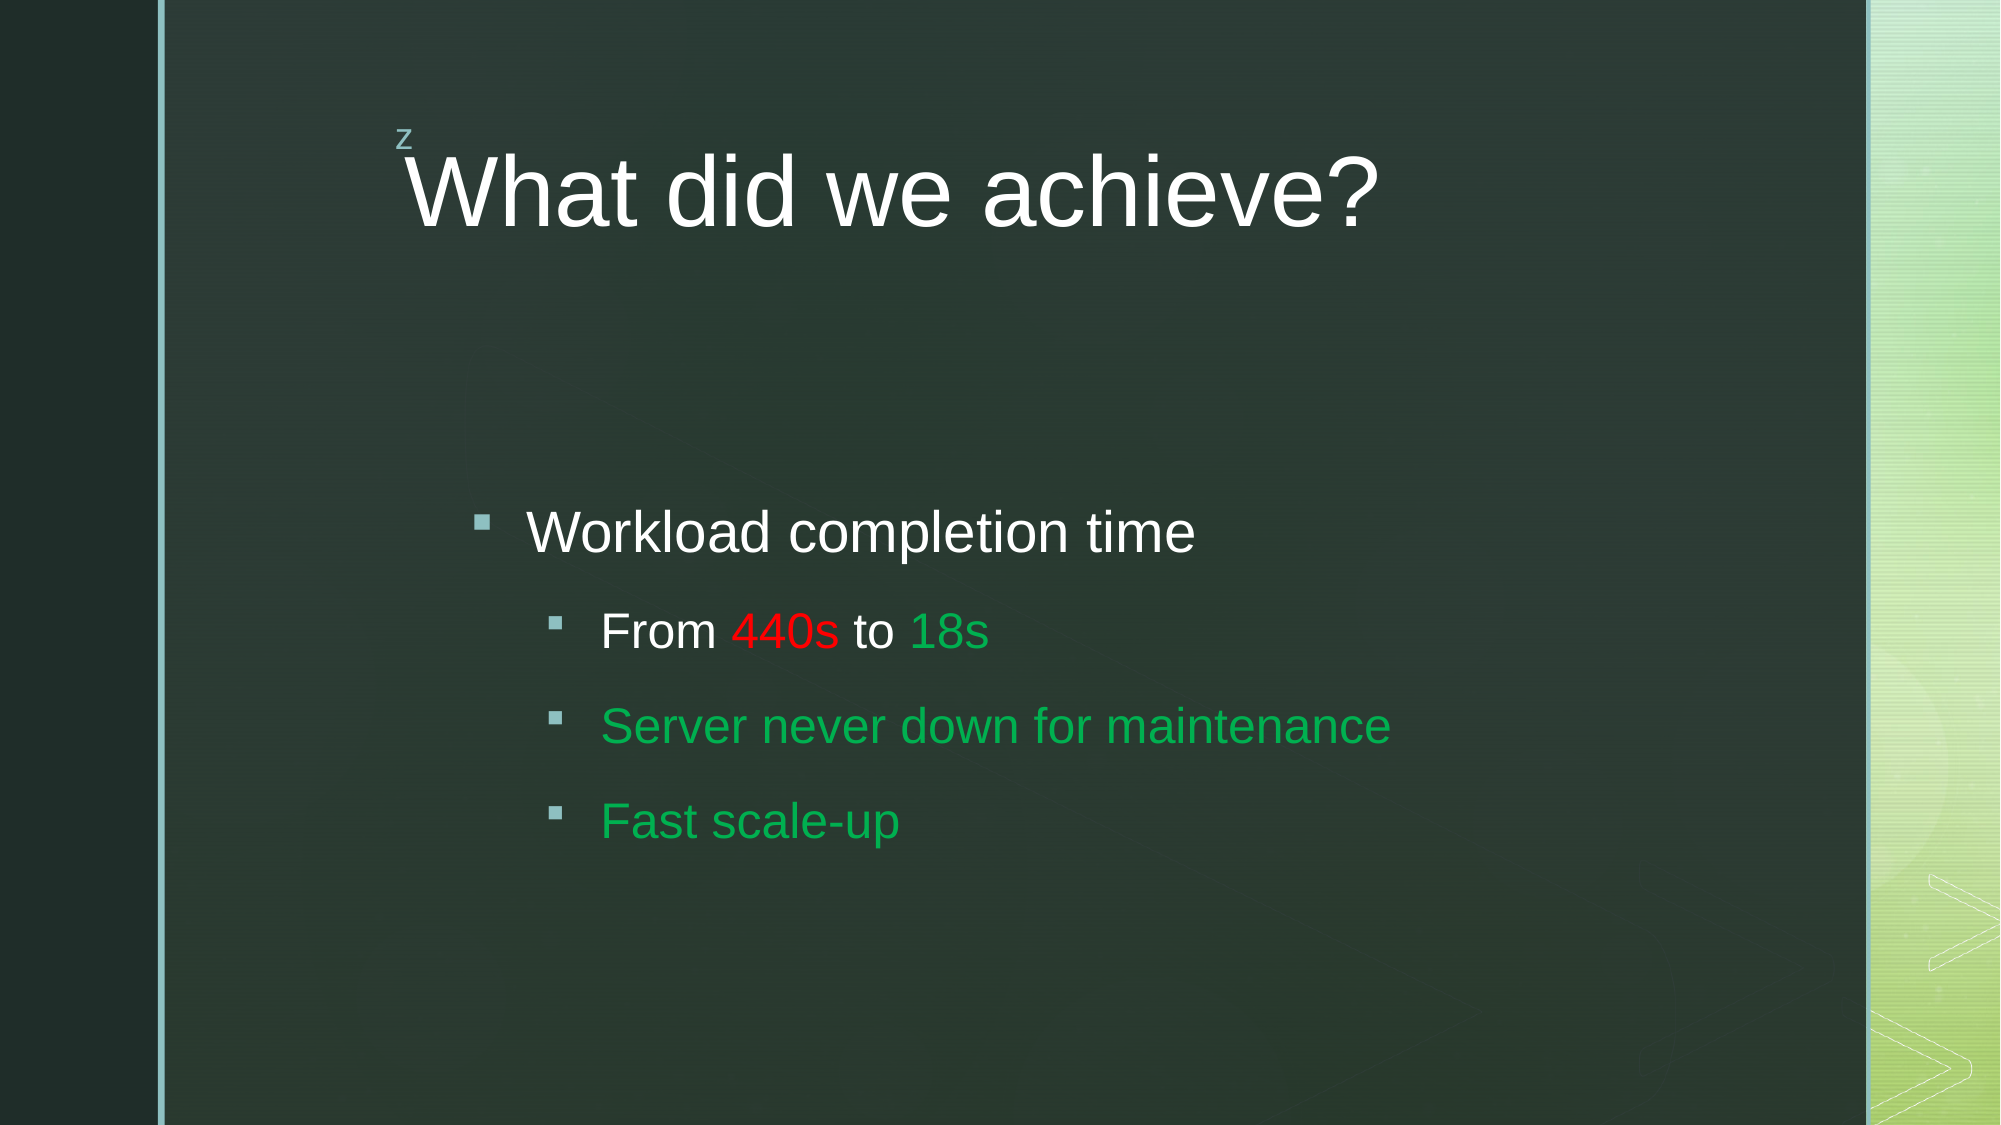

# What did we achieve?
Workload completion time
From 440s to 18s
Server never down for maintenance
Fast scale-up